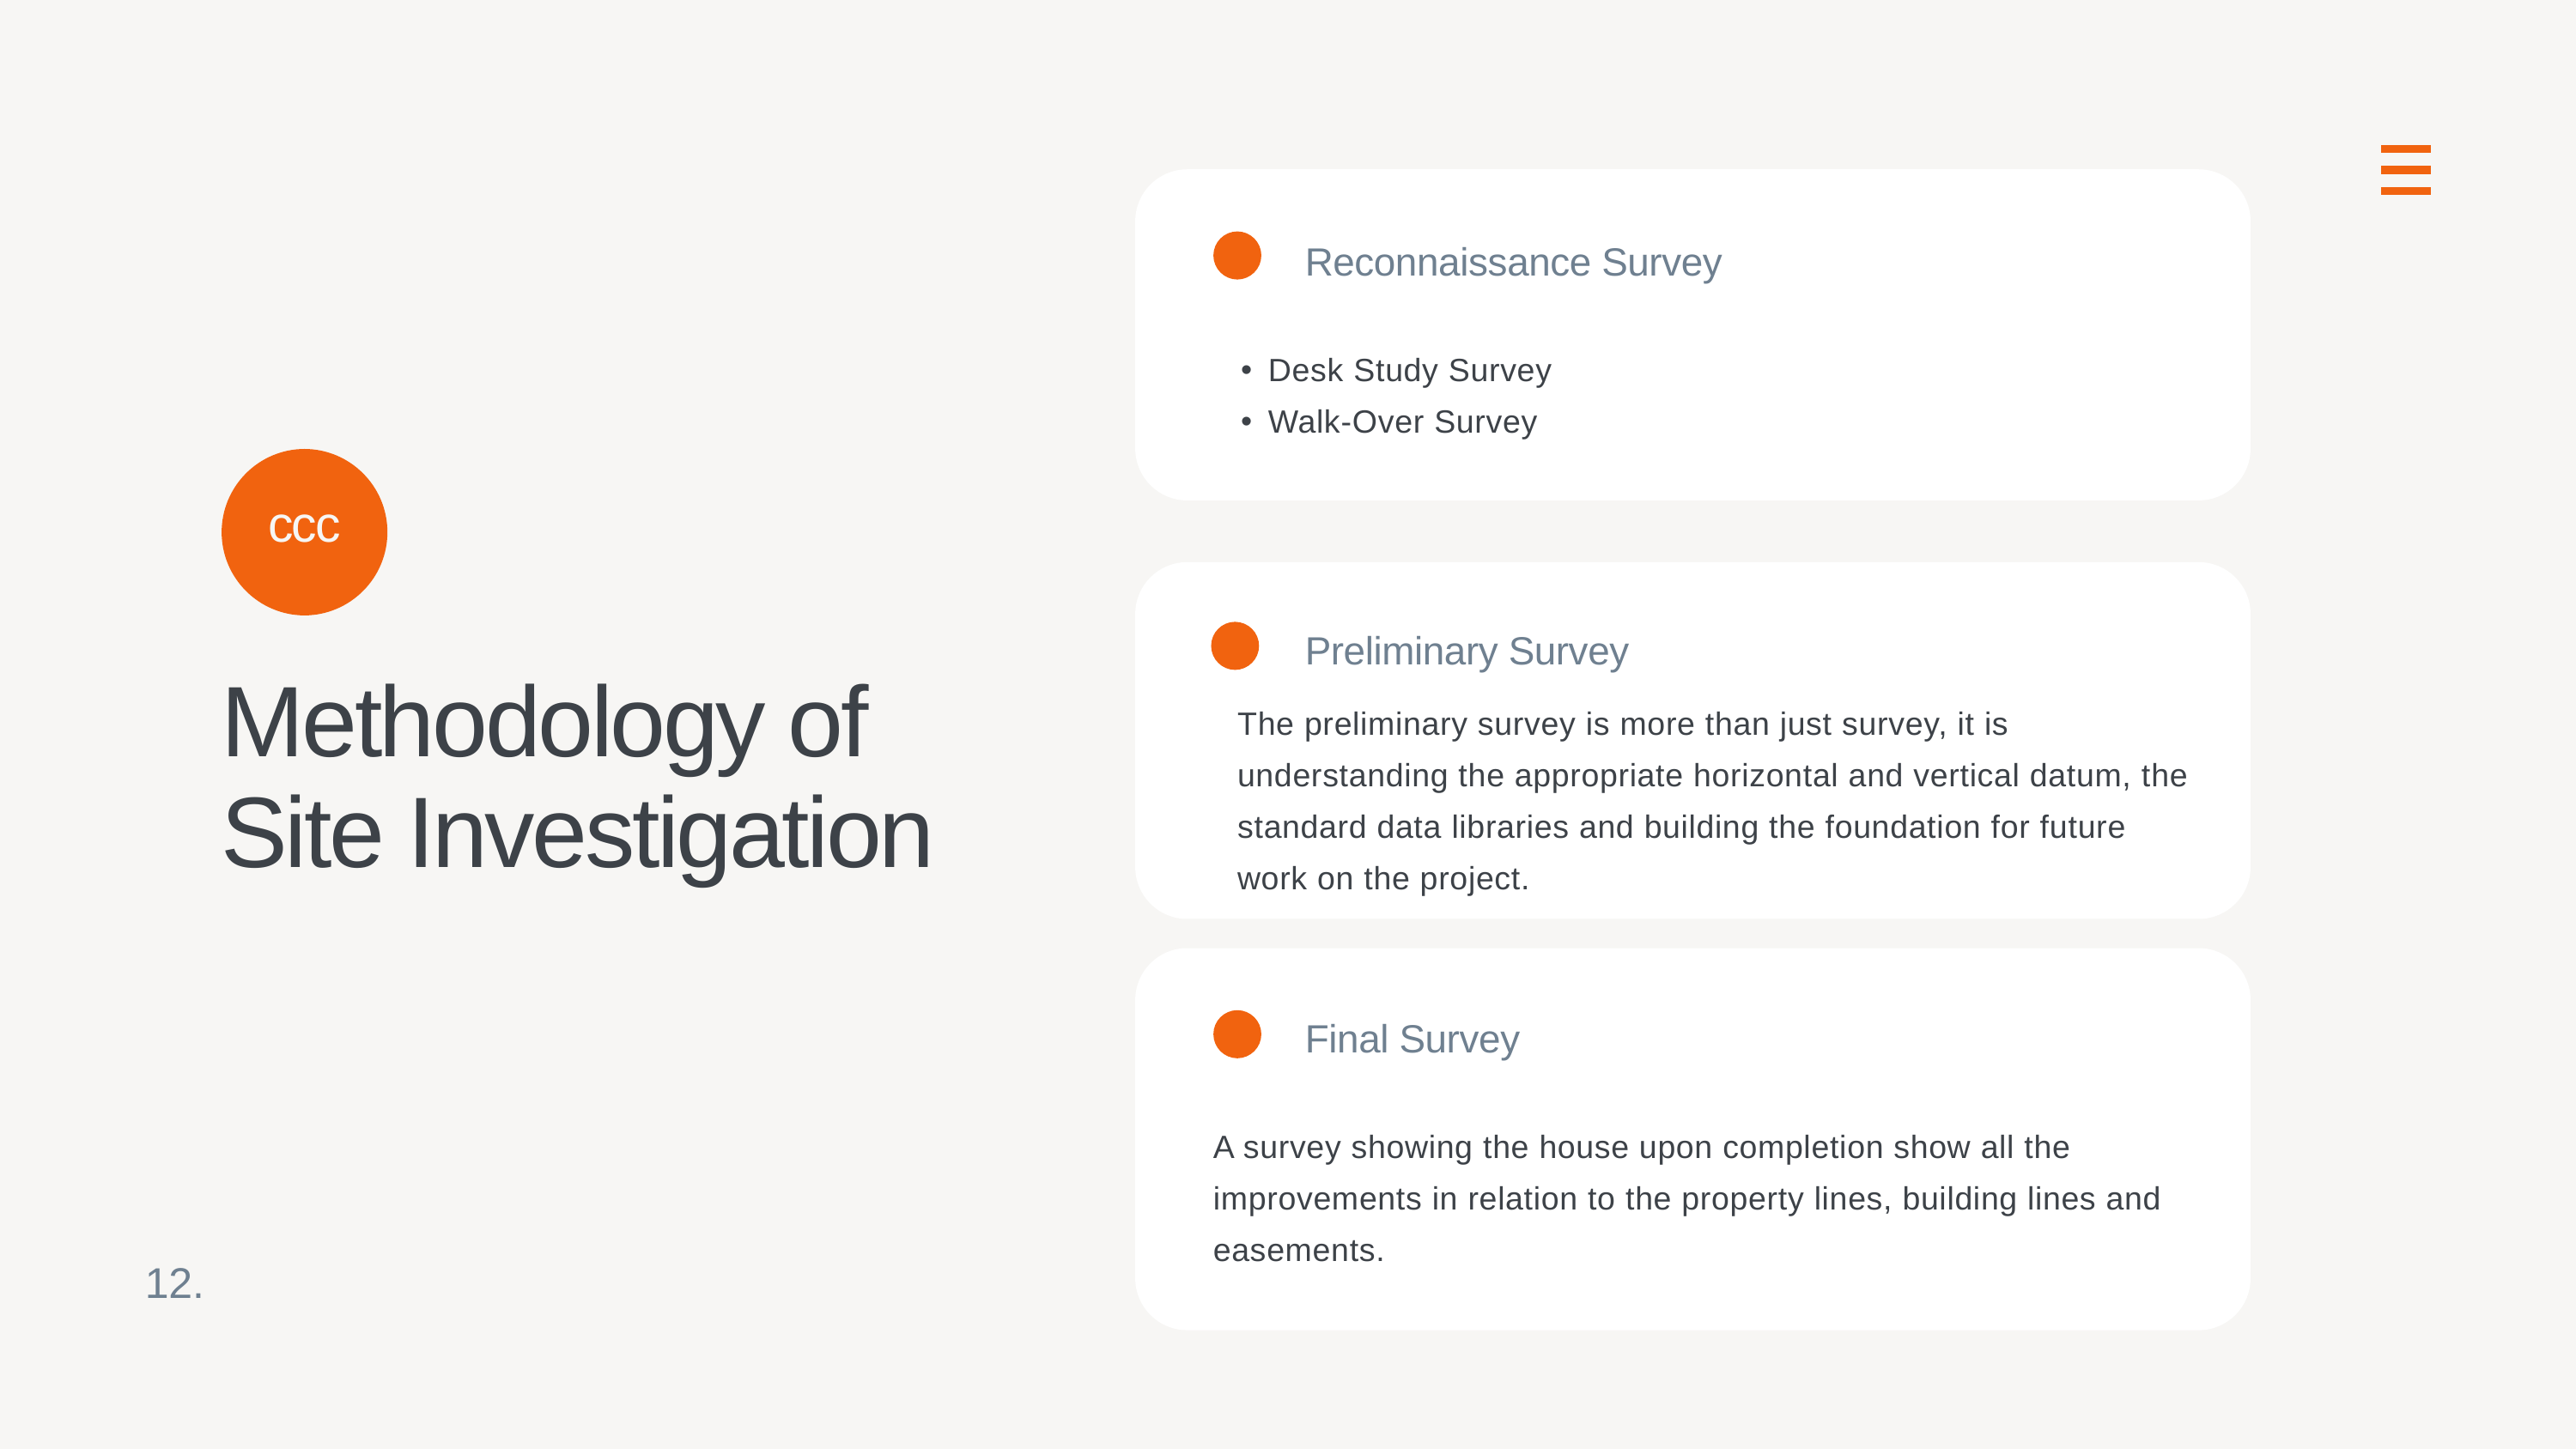

Reconnaissance Survey

Desk Study Survey
Walk-Over Survey

ccc
Methodology of Site Investigation

Preliminary Survey

The preliminary survey is more than just survey, it is understanding the appropriate horizontal and vertical datum, the standard data libraries and building the foundation for future work on the project.

Final Survey

A survey showing the house upon completion show all the improvements in relation to the property lines, building lines and easements.
12.